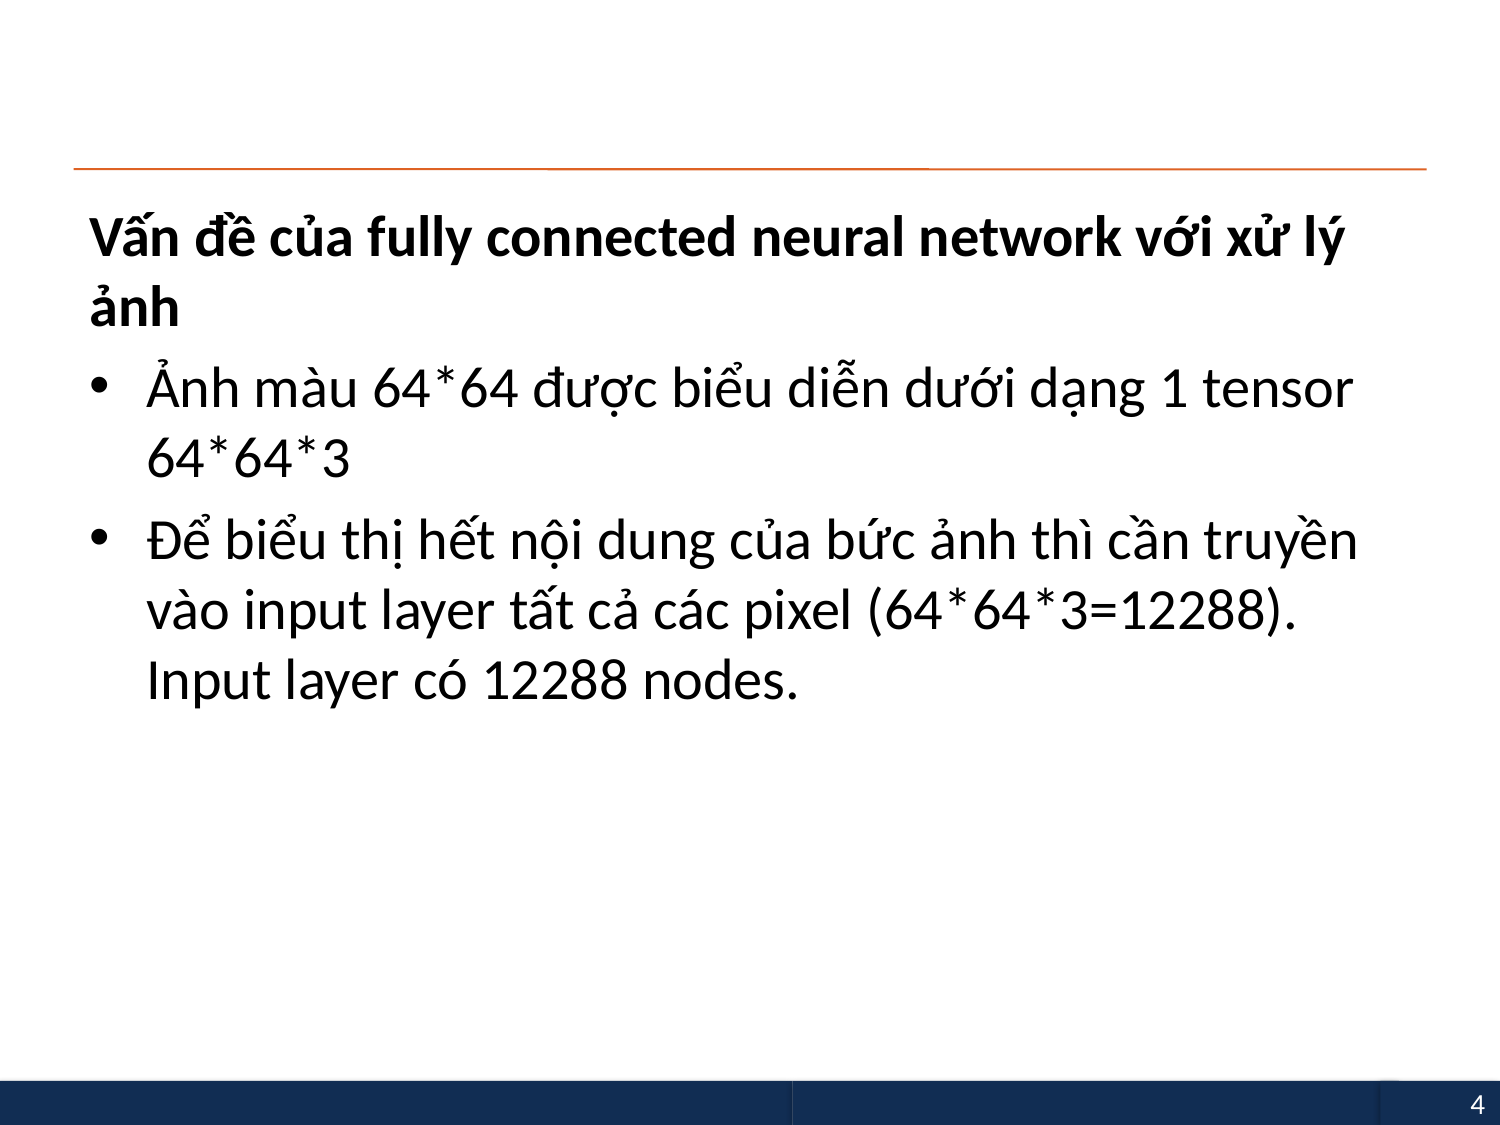

#
Vấn đề của fully connected neural network với xử lý ảnh
Ảnh màu 64*64 được biểu diễn dưới dạng 1 tensor 64*64*3
Để biểu thị hết nội dung của bức ảnh thì cần truyền vào input layer tất cả các pixel (64*64*3=12288). Input layer có 12288 nodes.